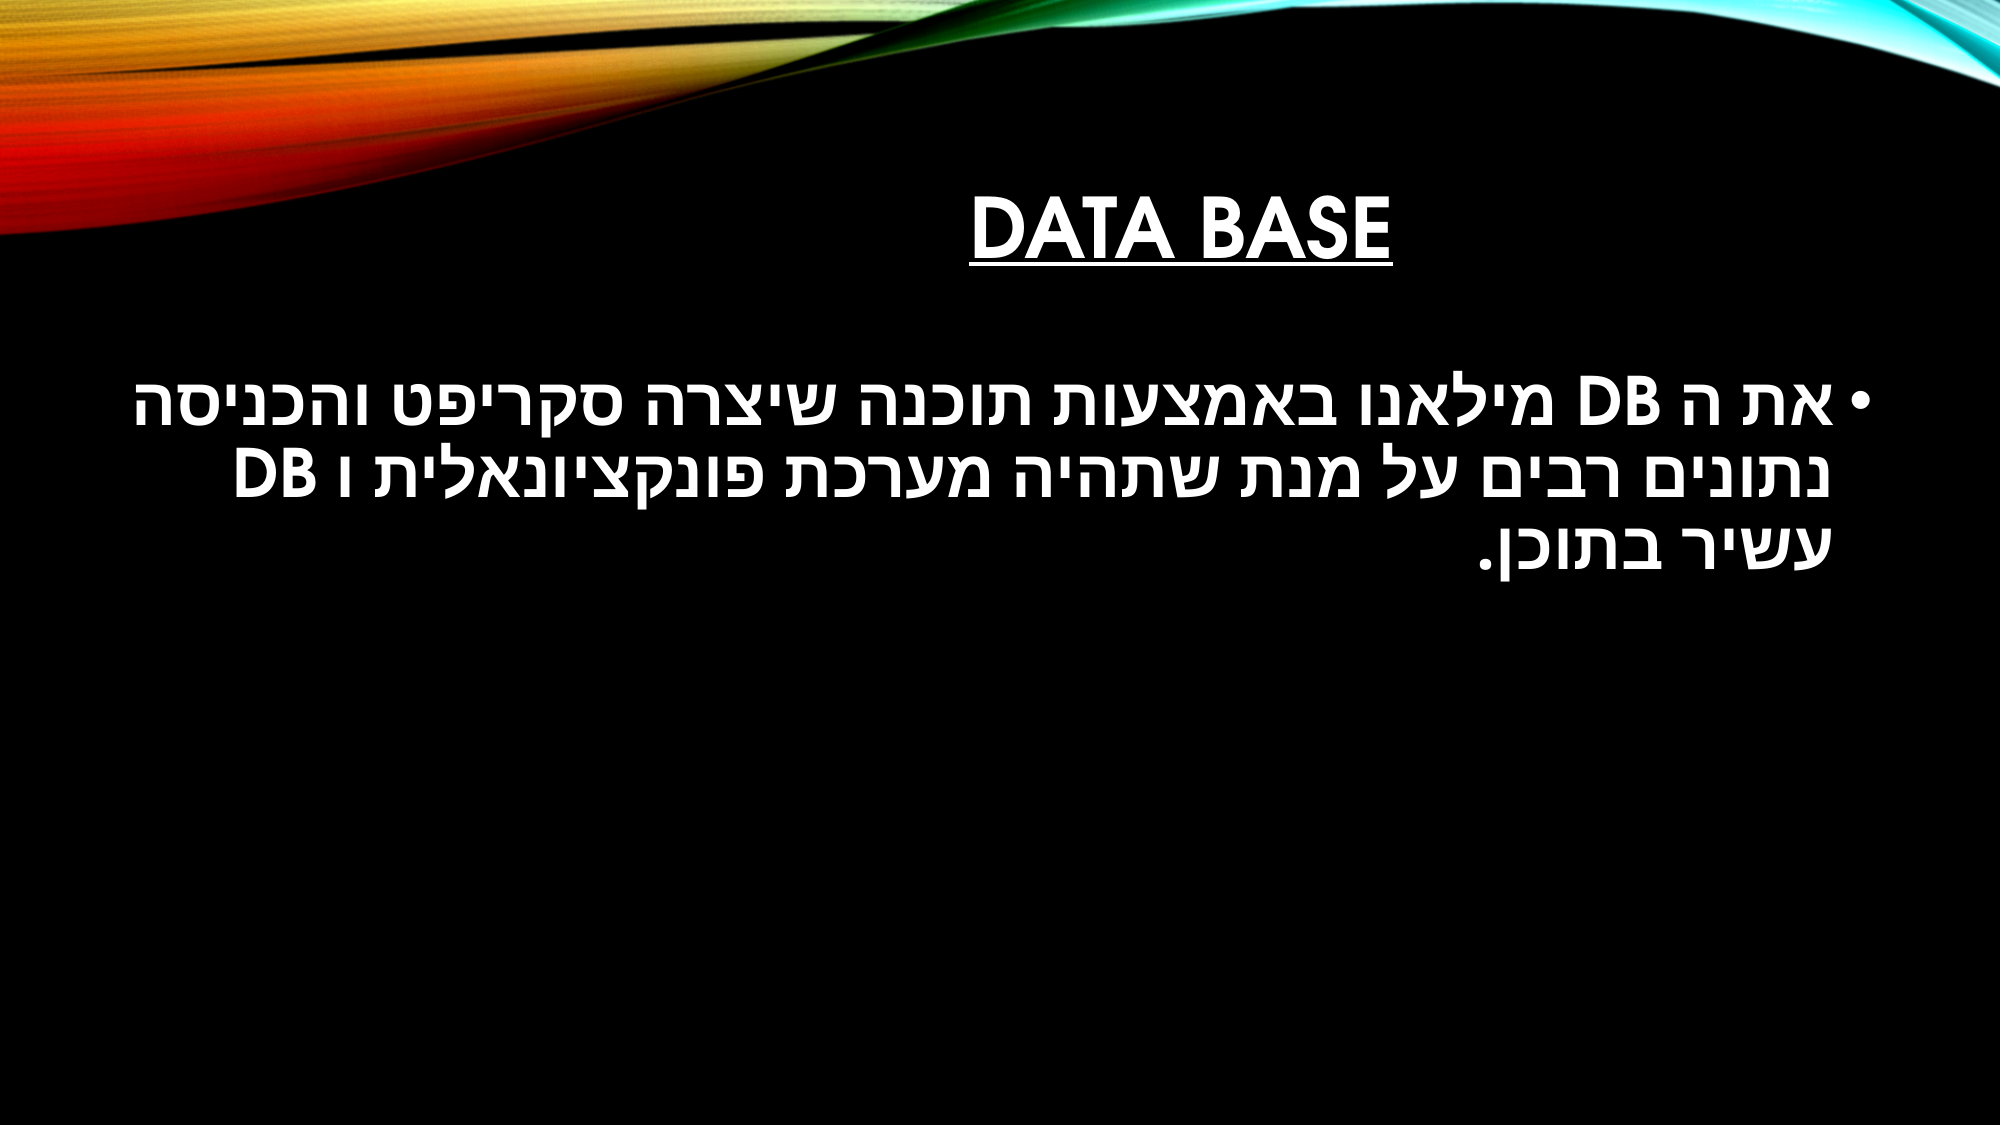

# DATA BASE
את ה DB מילאנו באמצעות תוכנה שיצרה סקריפט והכניסה נתונים רבים על מנת שתהיה מערכת פונקציונאלית ו DB עשיר בתוכן.